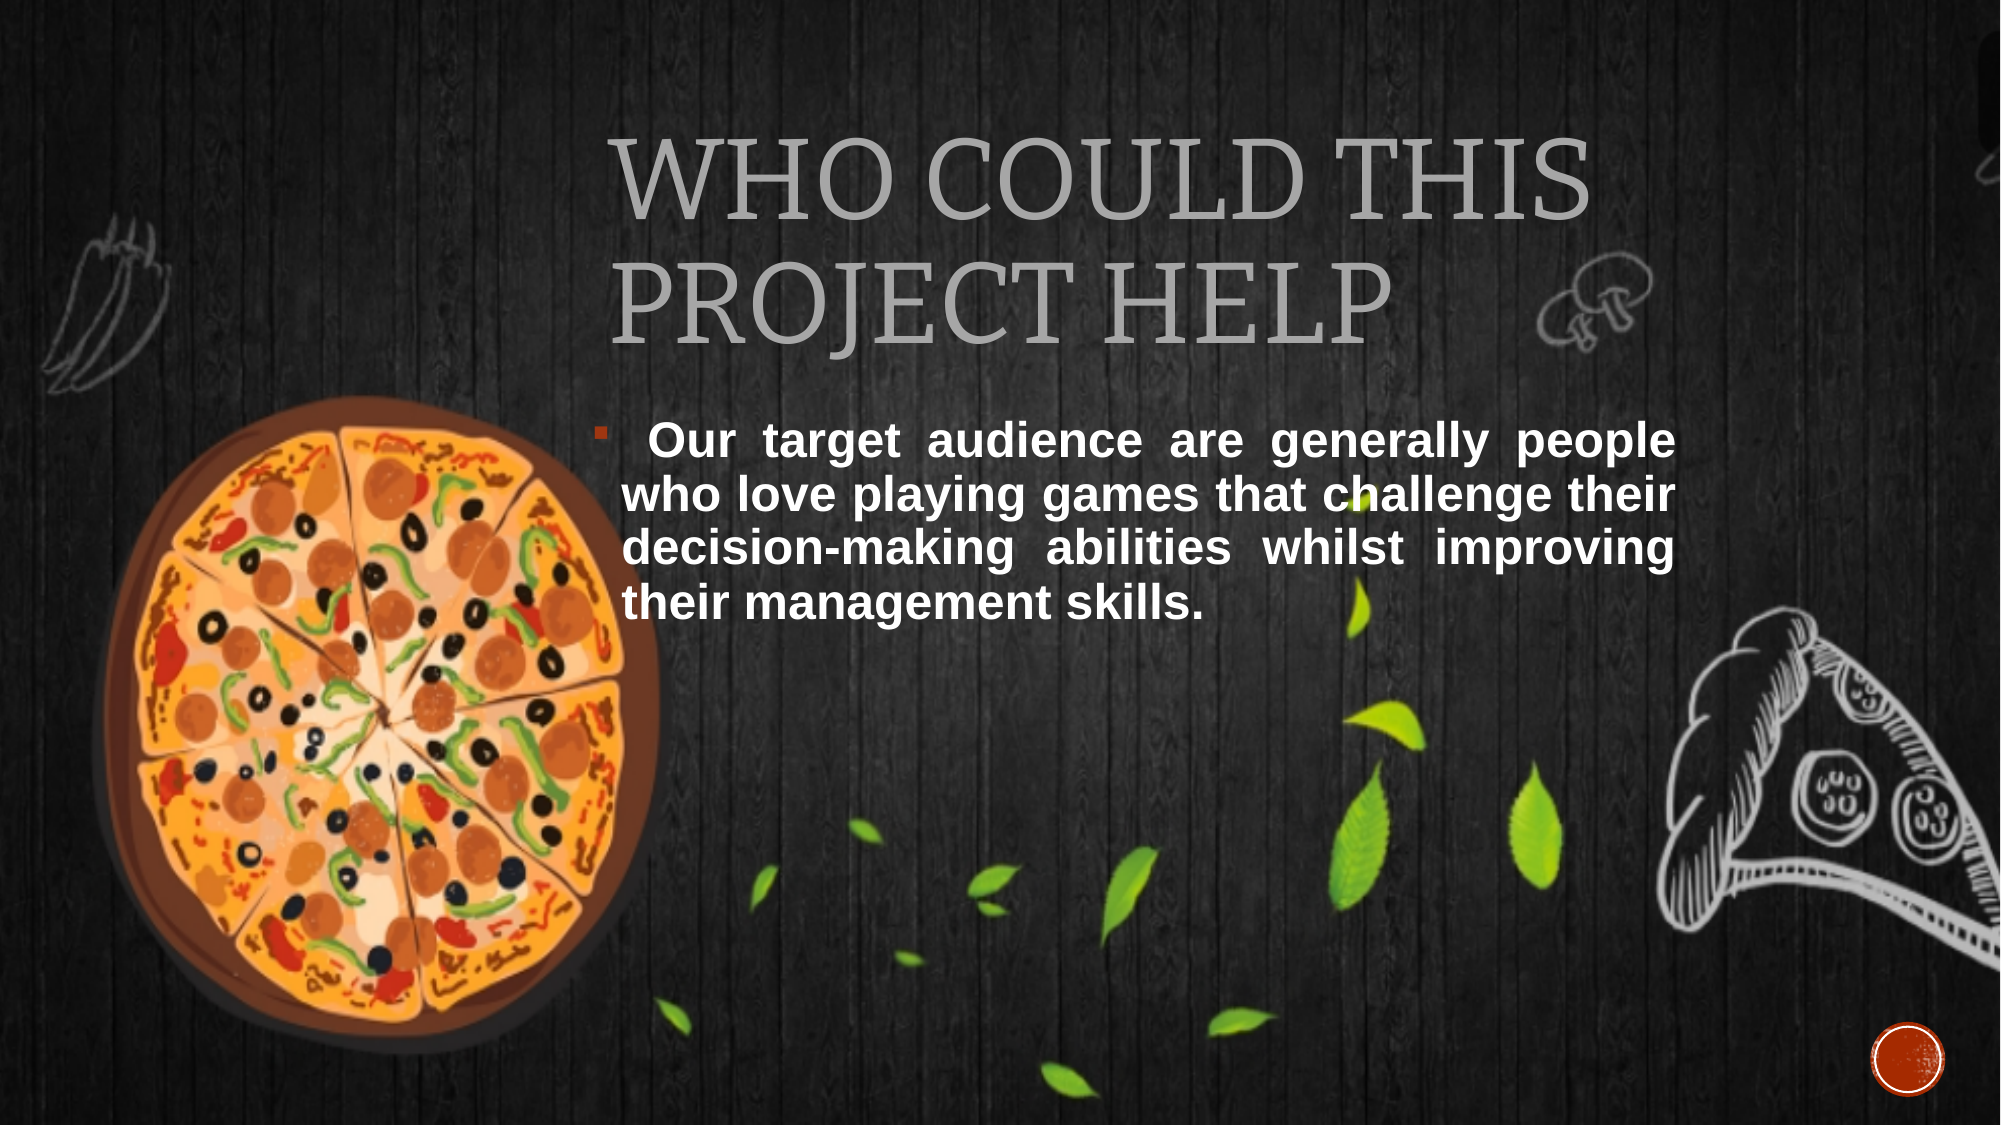

# Who could this project help
 Our target audience are generally people who love playing games that challenge their decision-making abilities whilst improving their management skills.